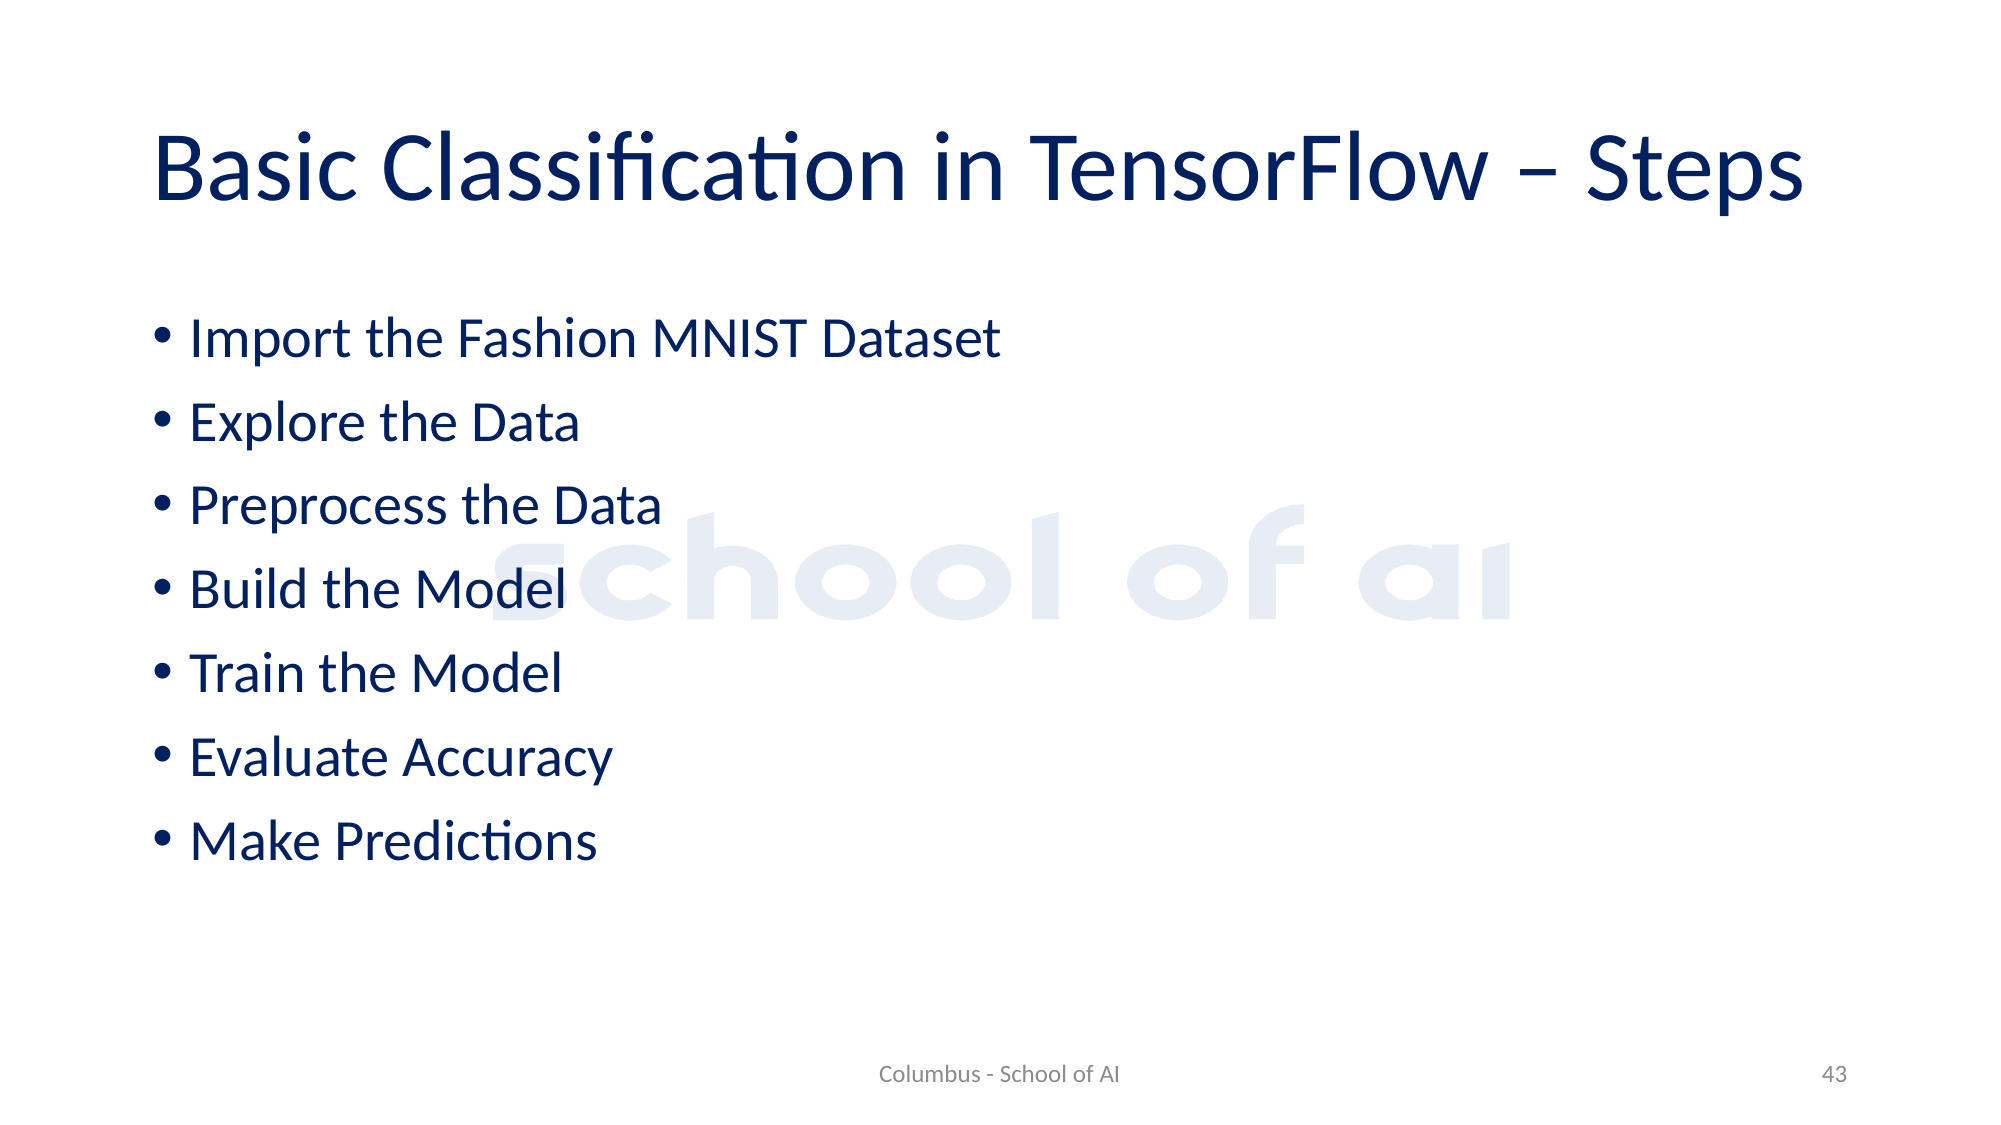

# Basic Classification in TensorFlow – Steps
Import the Fashion MNIST Dataset
Explore the Data
Preprocess the Data
Build the Model
Train the Model
Evaluate Accuracy
Make Predictions
Columbus - School of AI
43